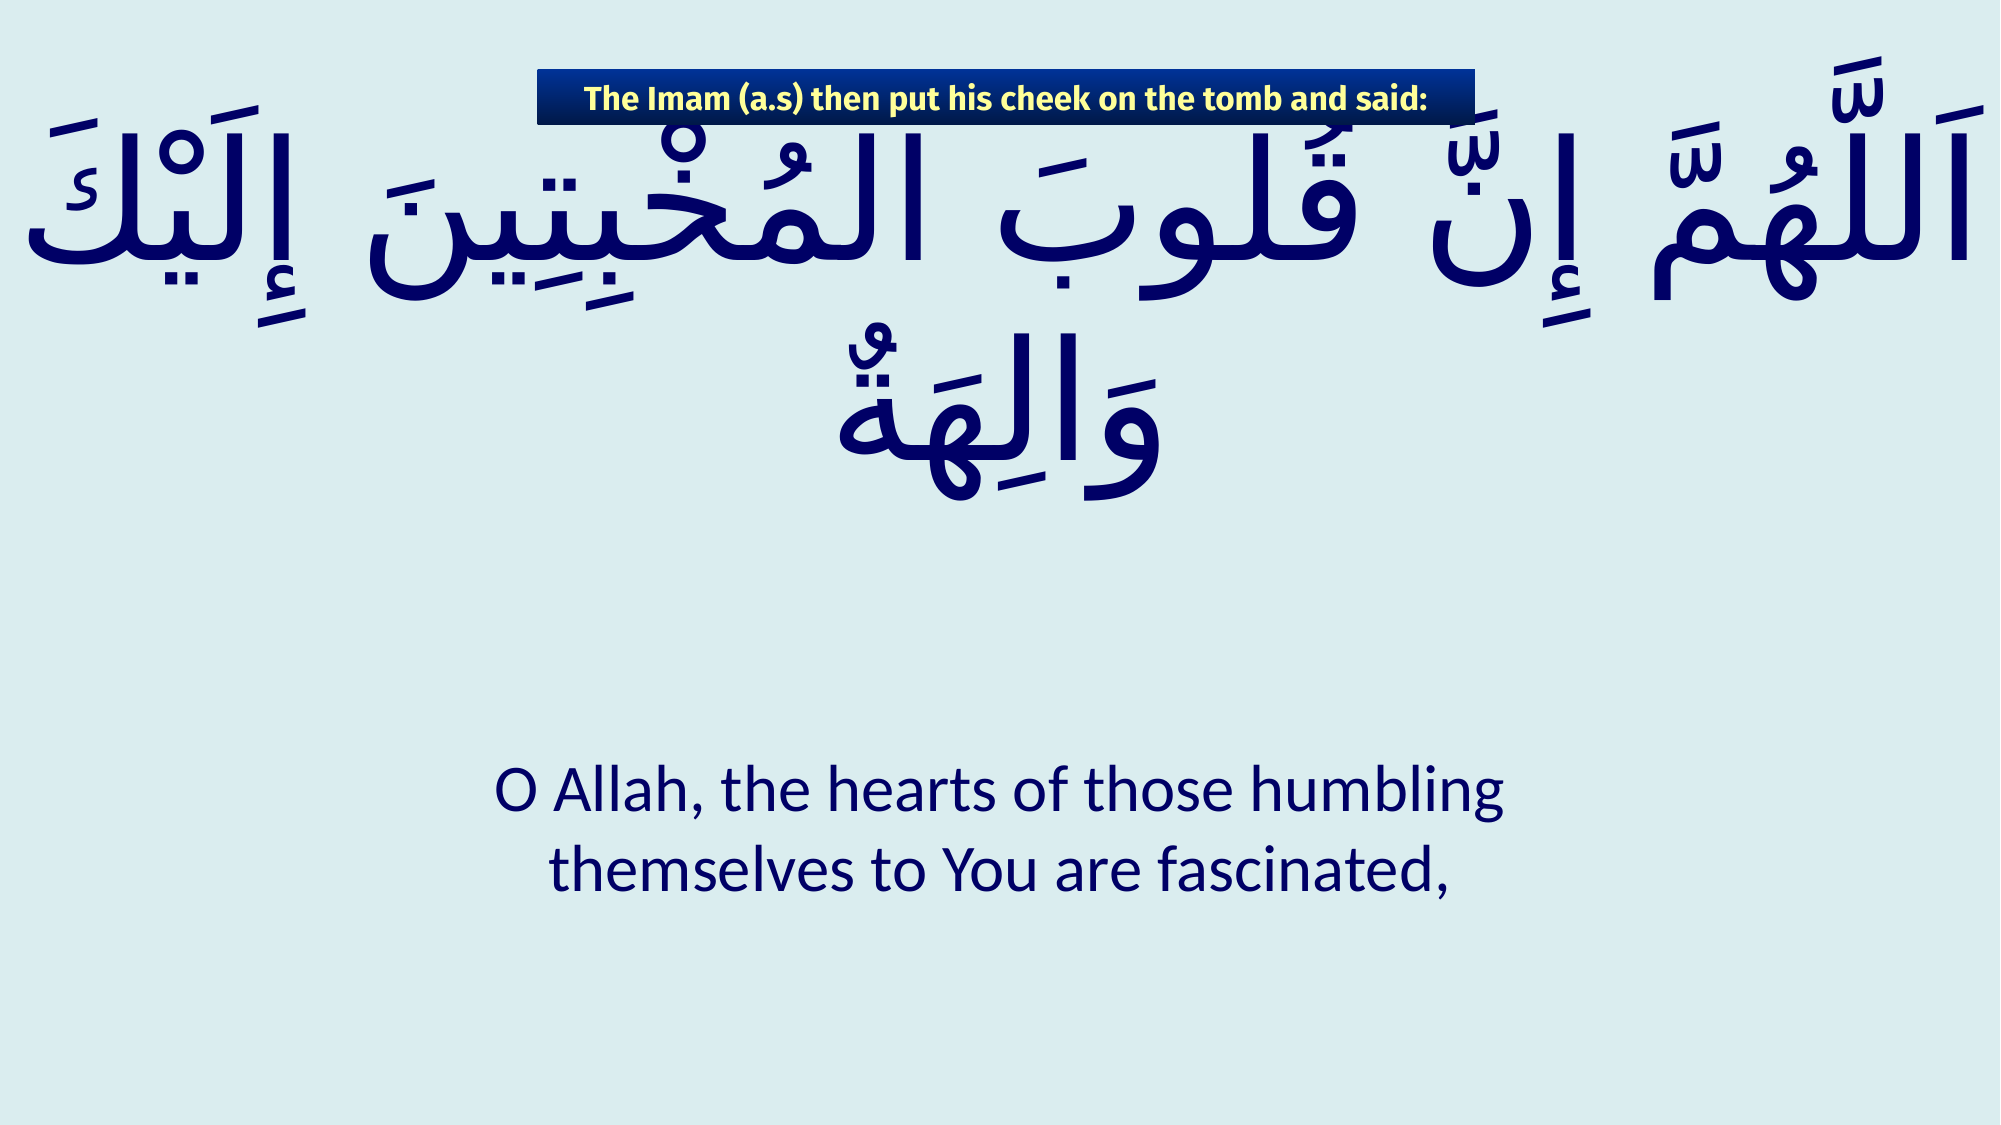

The Imam (a.s) then put his cheek on the tomb and said:
# اَللَّهُمَّ إِنَّ قُلُوبَ الْمُخْبِتِينَ إِلَيْكَ وَالِهَةٌ
O Allah, the hearts of those humbling themselves to You are fascinated,